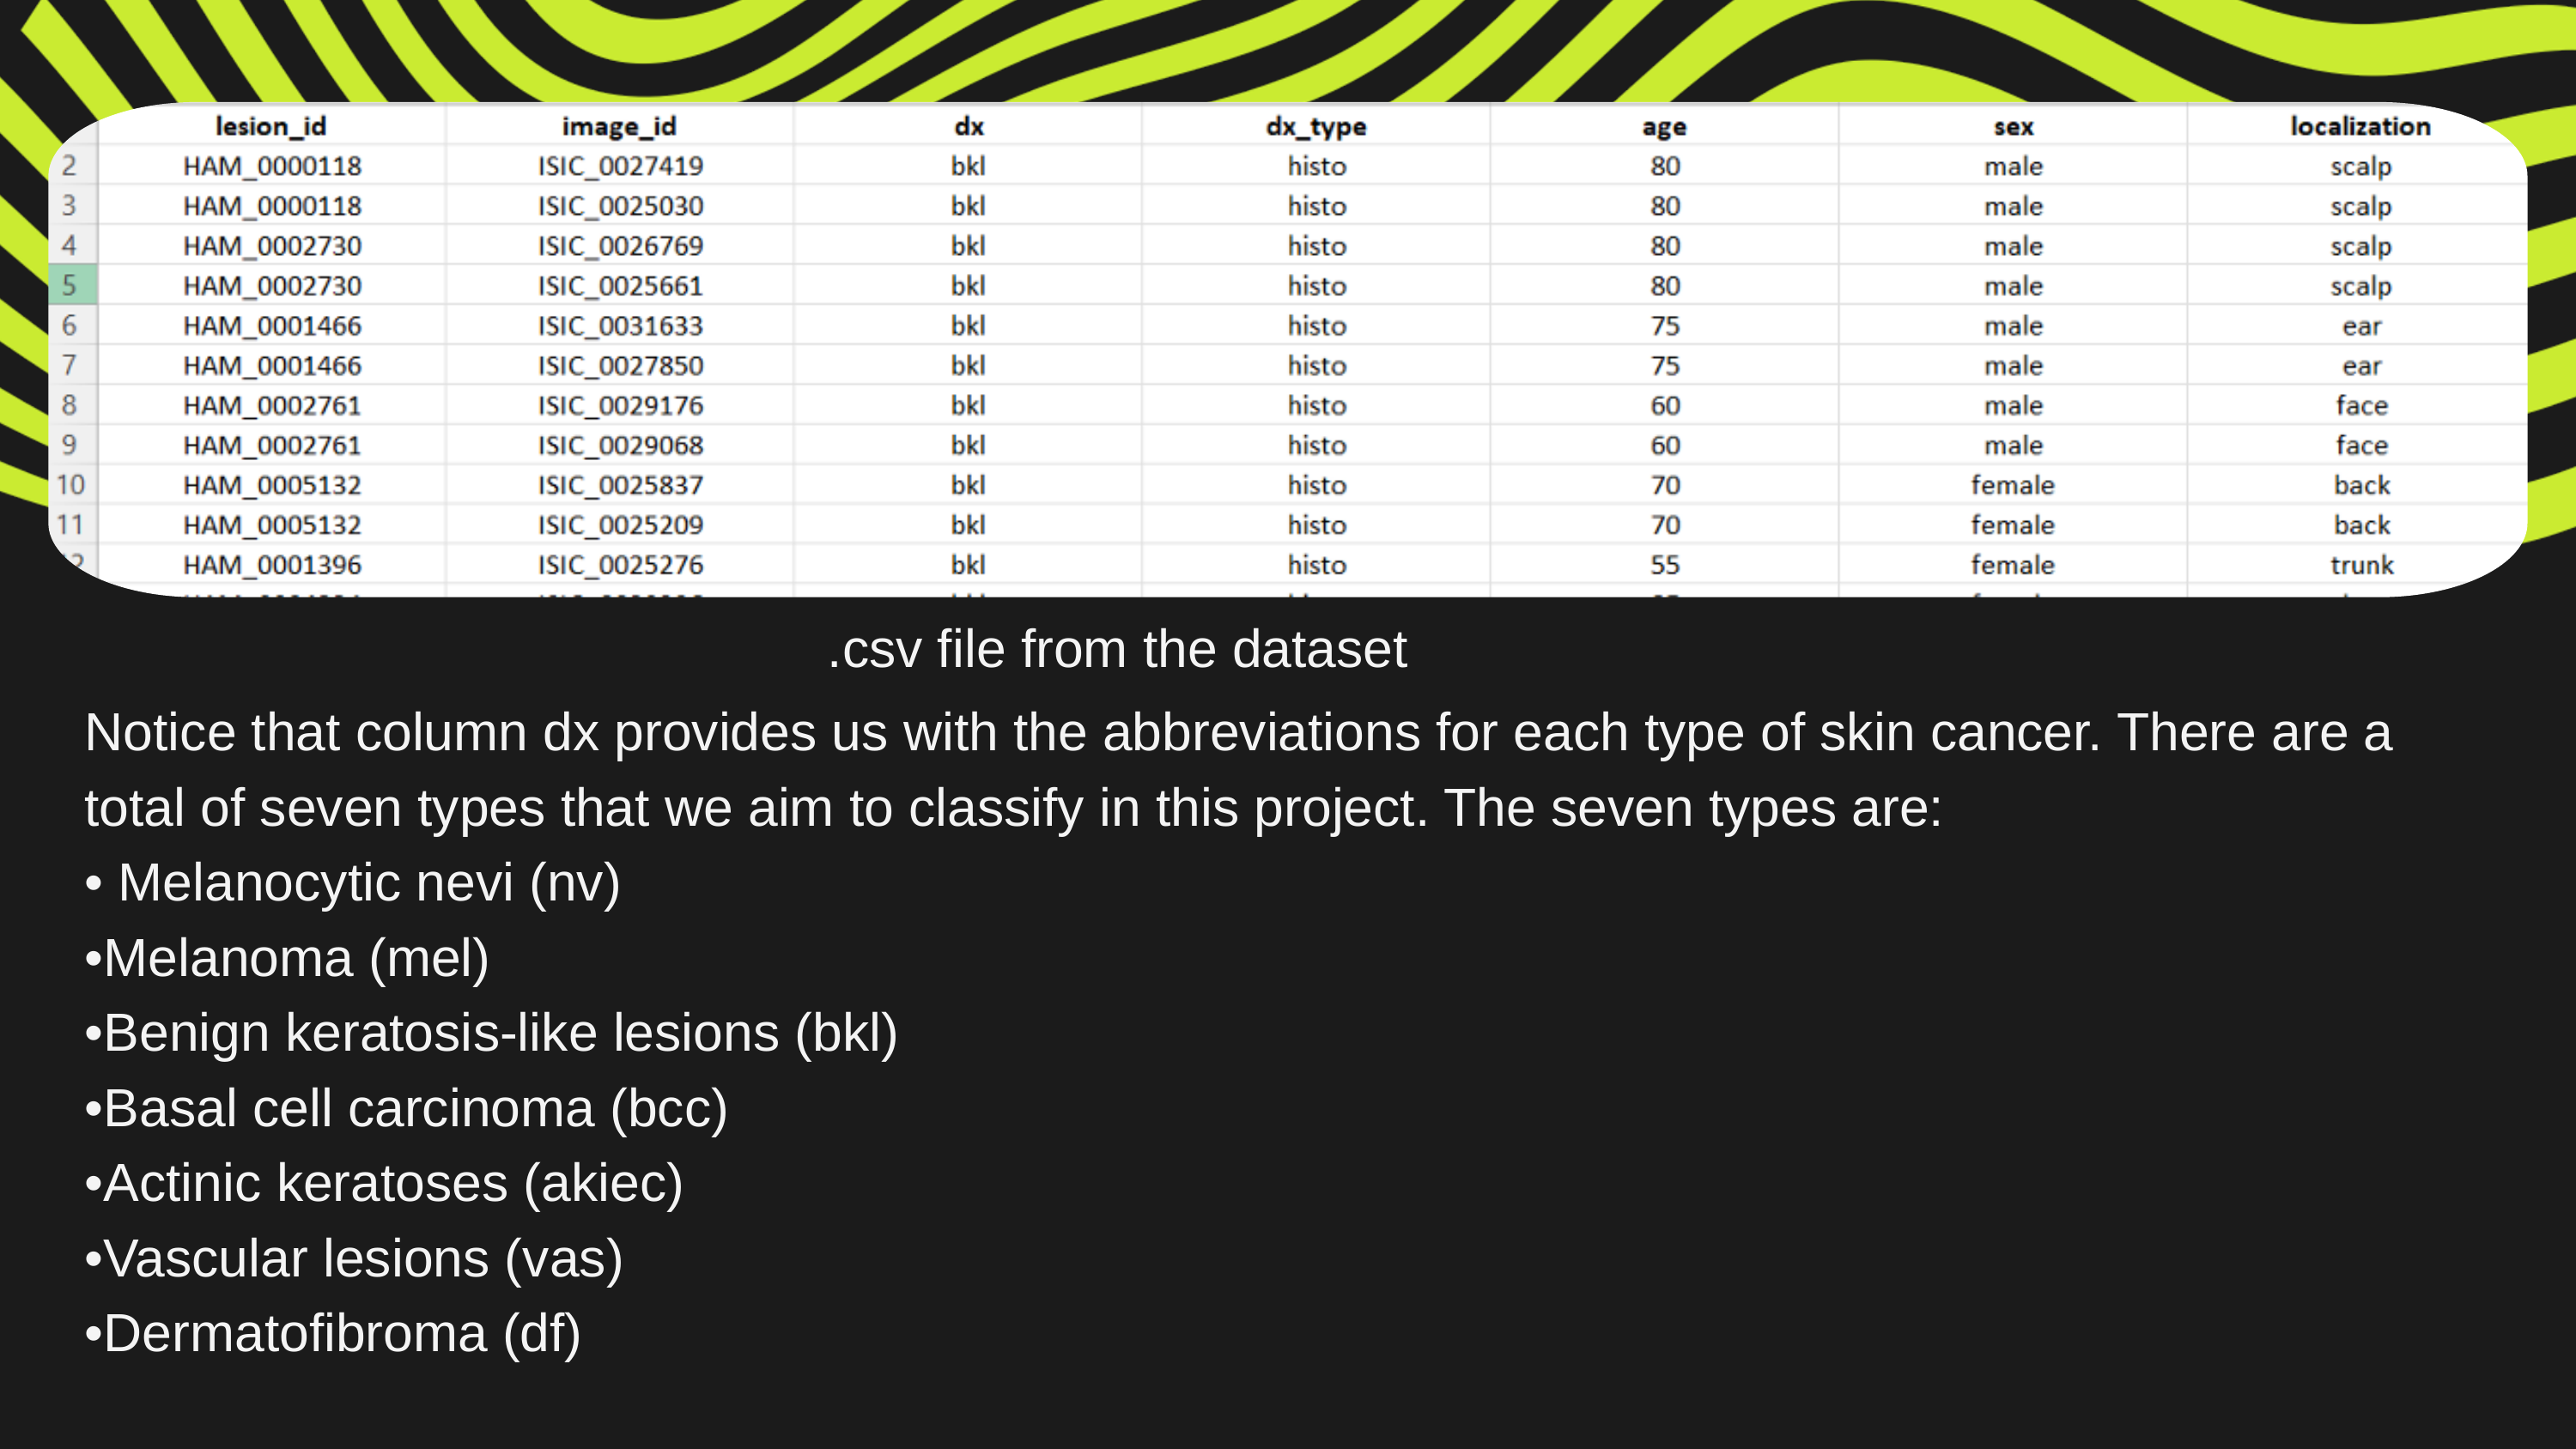

.csv file from the dataset
Notice that column dx provides us with the abbreviations for each type of skin cancer. There are a total of seven types that we aim to classify in this project. The seven types are:
• Melanocytic nevi (nv)
•Melanoma (mel)
•Benign keratosis-like lesions (bkl)
•Basal cell carcinoma (bcc)
•Actinic keratoses (akiec)
•Vascular lesions (vas)
•Dermatofibroma (df)